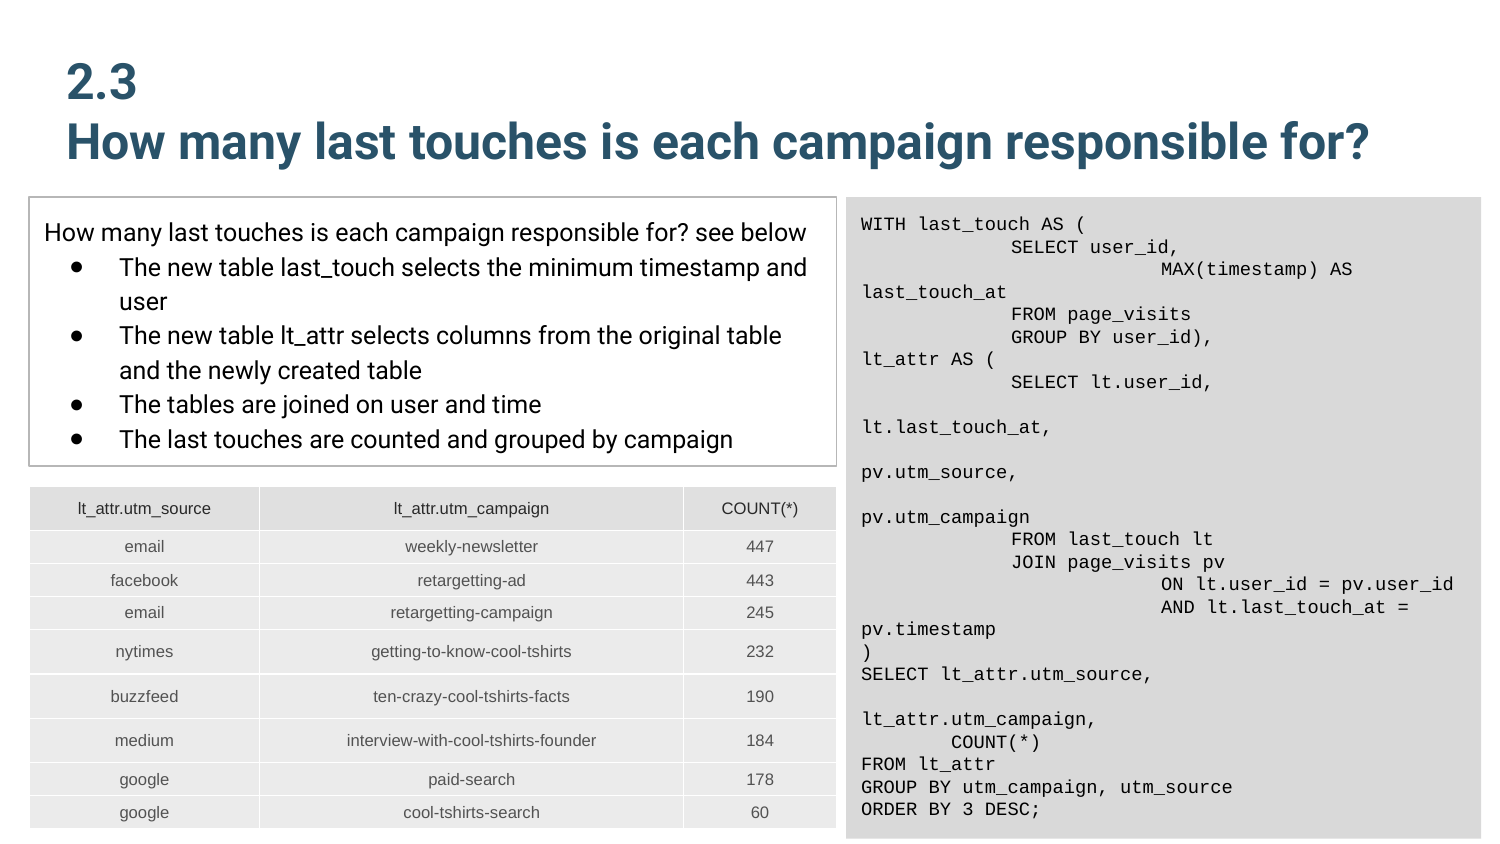

2.3
How many last touches is each campaign responsible for?
How many last touches is each campaign responsible for? see below
The new table last_touch selects the minimum timestamp and user
The new table lt_attr selects columns from the original table and the newly created table
The tables are joined on user and time
The last touches are counted and grouped by campaign

WITH last_touch AS (
	SELECT user_id,
		MAX(timestamp) AS last_touch_at
	FROM page_visits
	GROUP BY user_id),
lt_attr AS (
	SELECT lt.user_id,
				lt.last_touch_at,
				pv.utm_source,
				pv.utm_campaign
	FROM last_touch lt
	JOIN page_visits pv
		ON lt.user_id = pv.user_id
		AND lt.last_touch_at = pv.timestamp
)
SELECT lt_attr.utm_source,
				lt_attr.utm_campaign,
        COUNT(*)
FROM lt_attr
GROUP BY utm_campaign, utm_source
ORDER BY 3 DESC;
| lt\_attr.utm\_source | lt\_attr.utm\_campaign | COUNT(\*) |
| --- | --- | --- |
| email | weekly-newsletter | 447 |
| facebook | retargetting-ad | 443 |
| email | retargetting-campaign | 245 |
| nytimes | getting-to-know-cool-tshirts | 232 |
| buzzfeed | ten-crazy-cool-tshirts-facts | 190 |
| medium | interview-with-cool-tshirts-founder | 184 |
| google | paid-search | 178 |
| google | cool-tshirts-search | 60 |